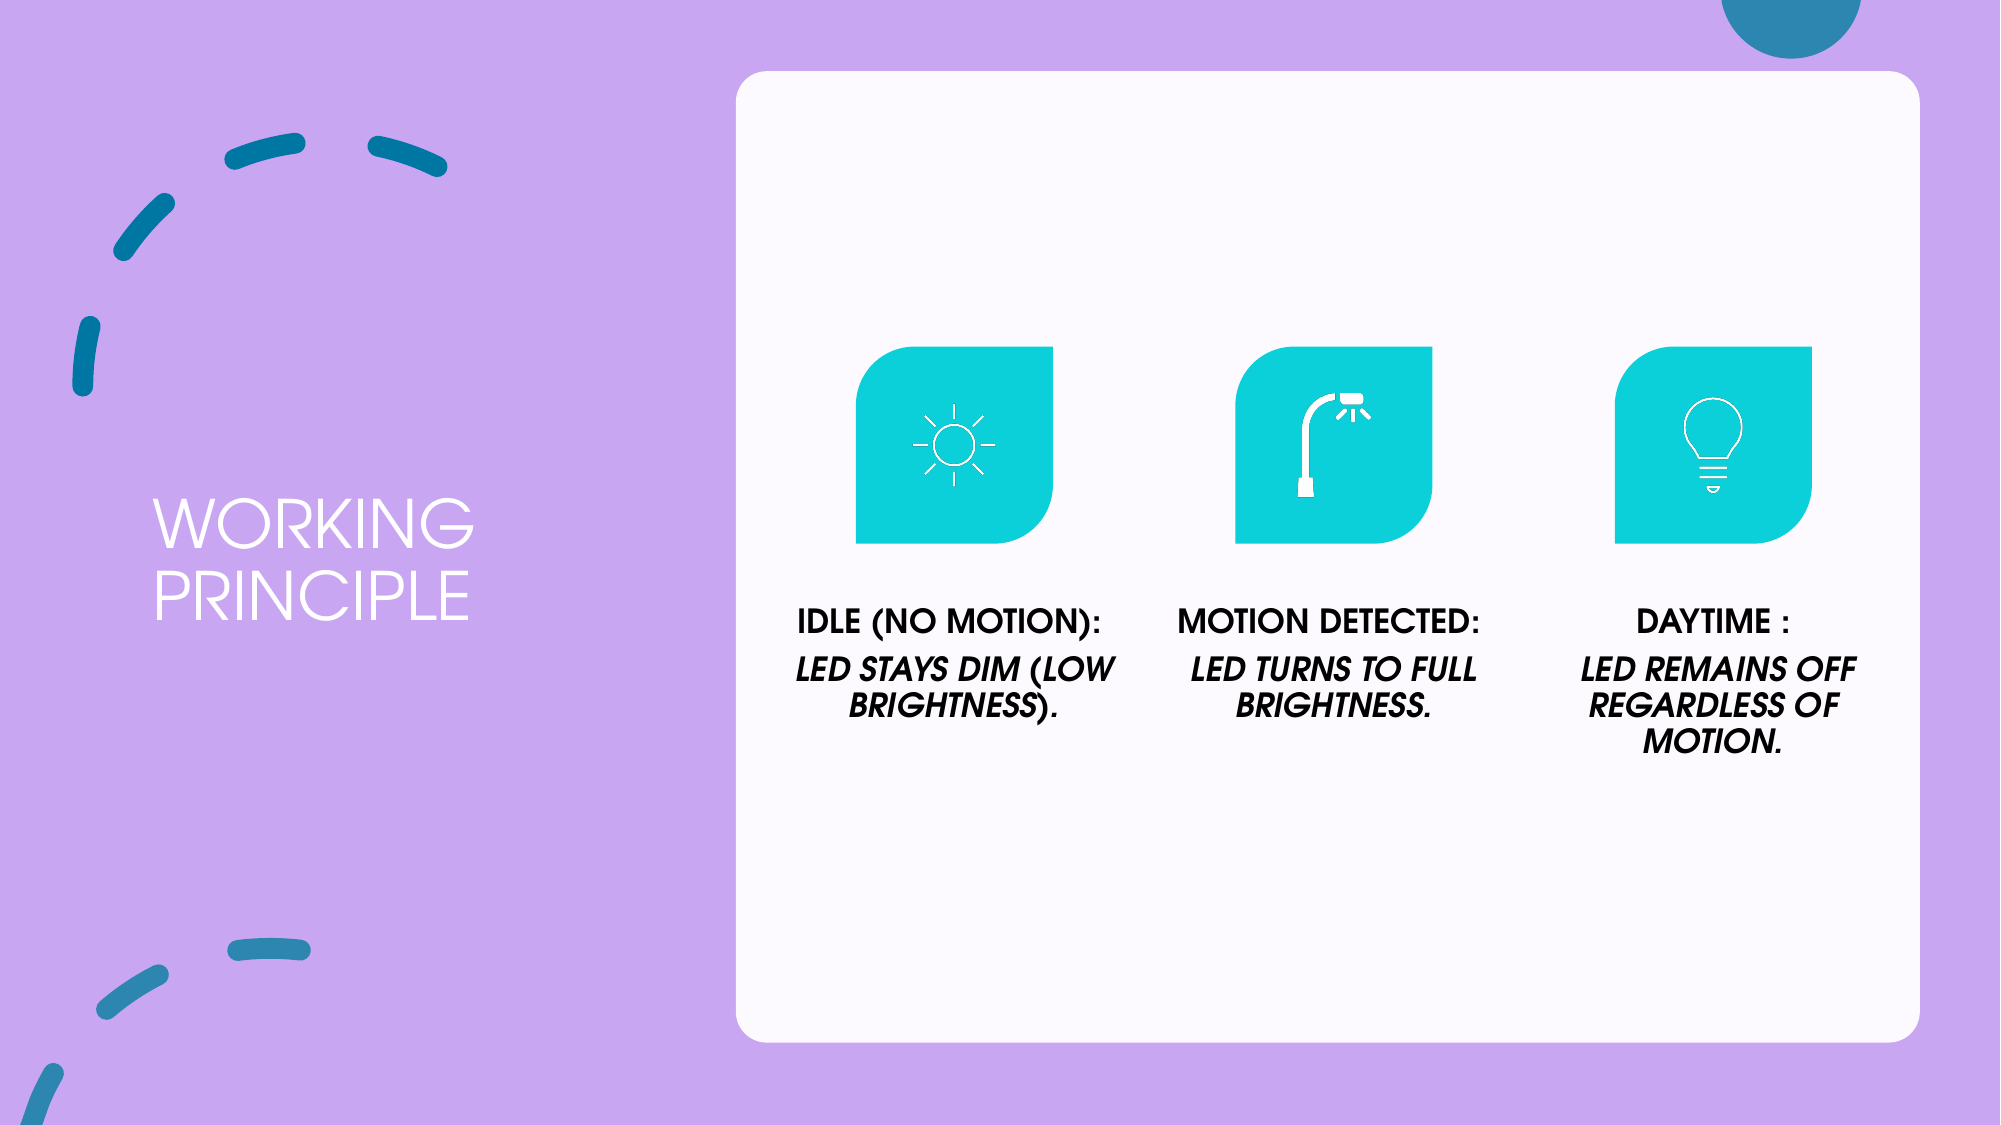

Idle (No Motion):
LED stays dim (low brightness).
Motion Detected:
LED turns to full brightness.
Daytime :
 LED remains off regardless of motion.
# WORKING PRINCIPLE